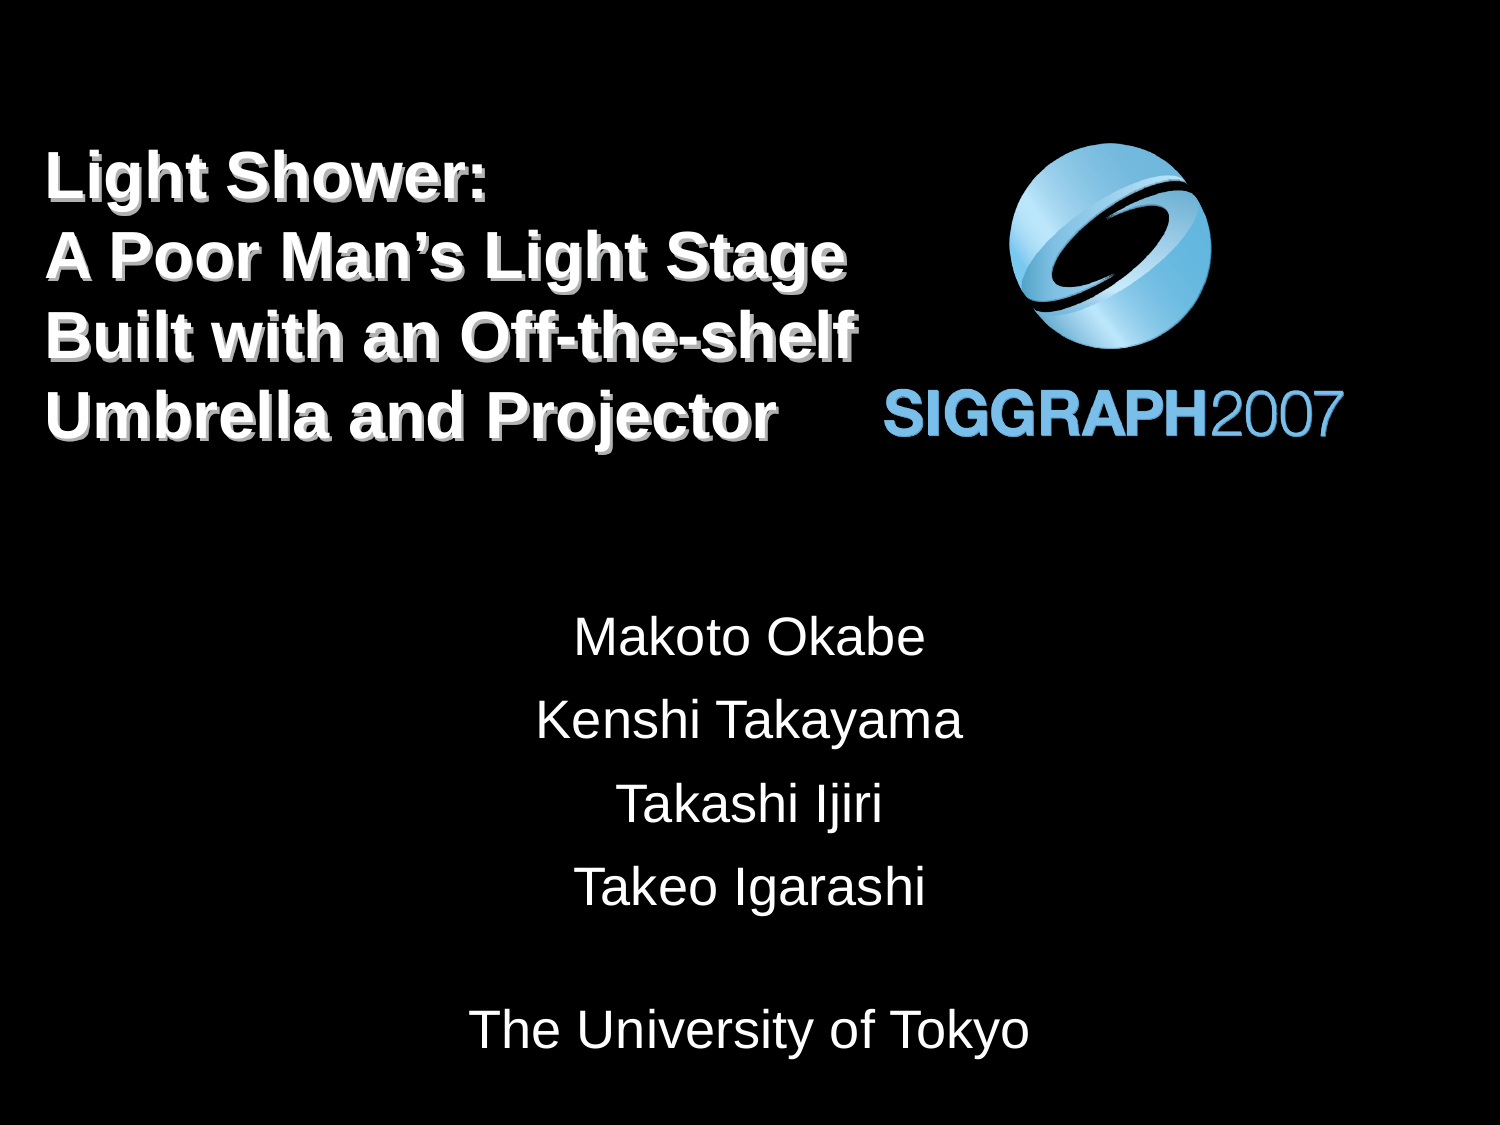

# Light Shower: A Poor Man’s Light Stage Built with an Off-the-shelf Umbrella and Projector

Makoto Okabe
Kenshi Takayama
Takashi Ijiri
Takeo Igarashi

The University of Tokyo